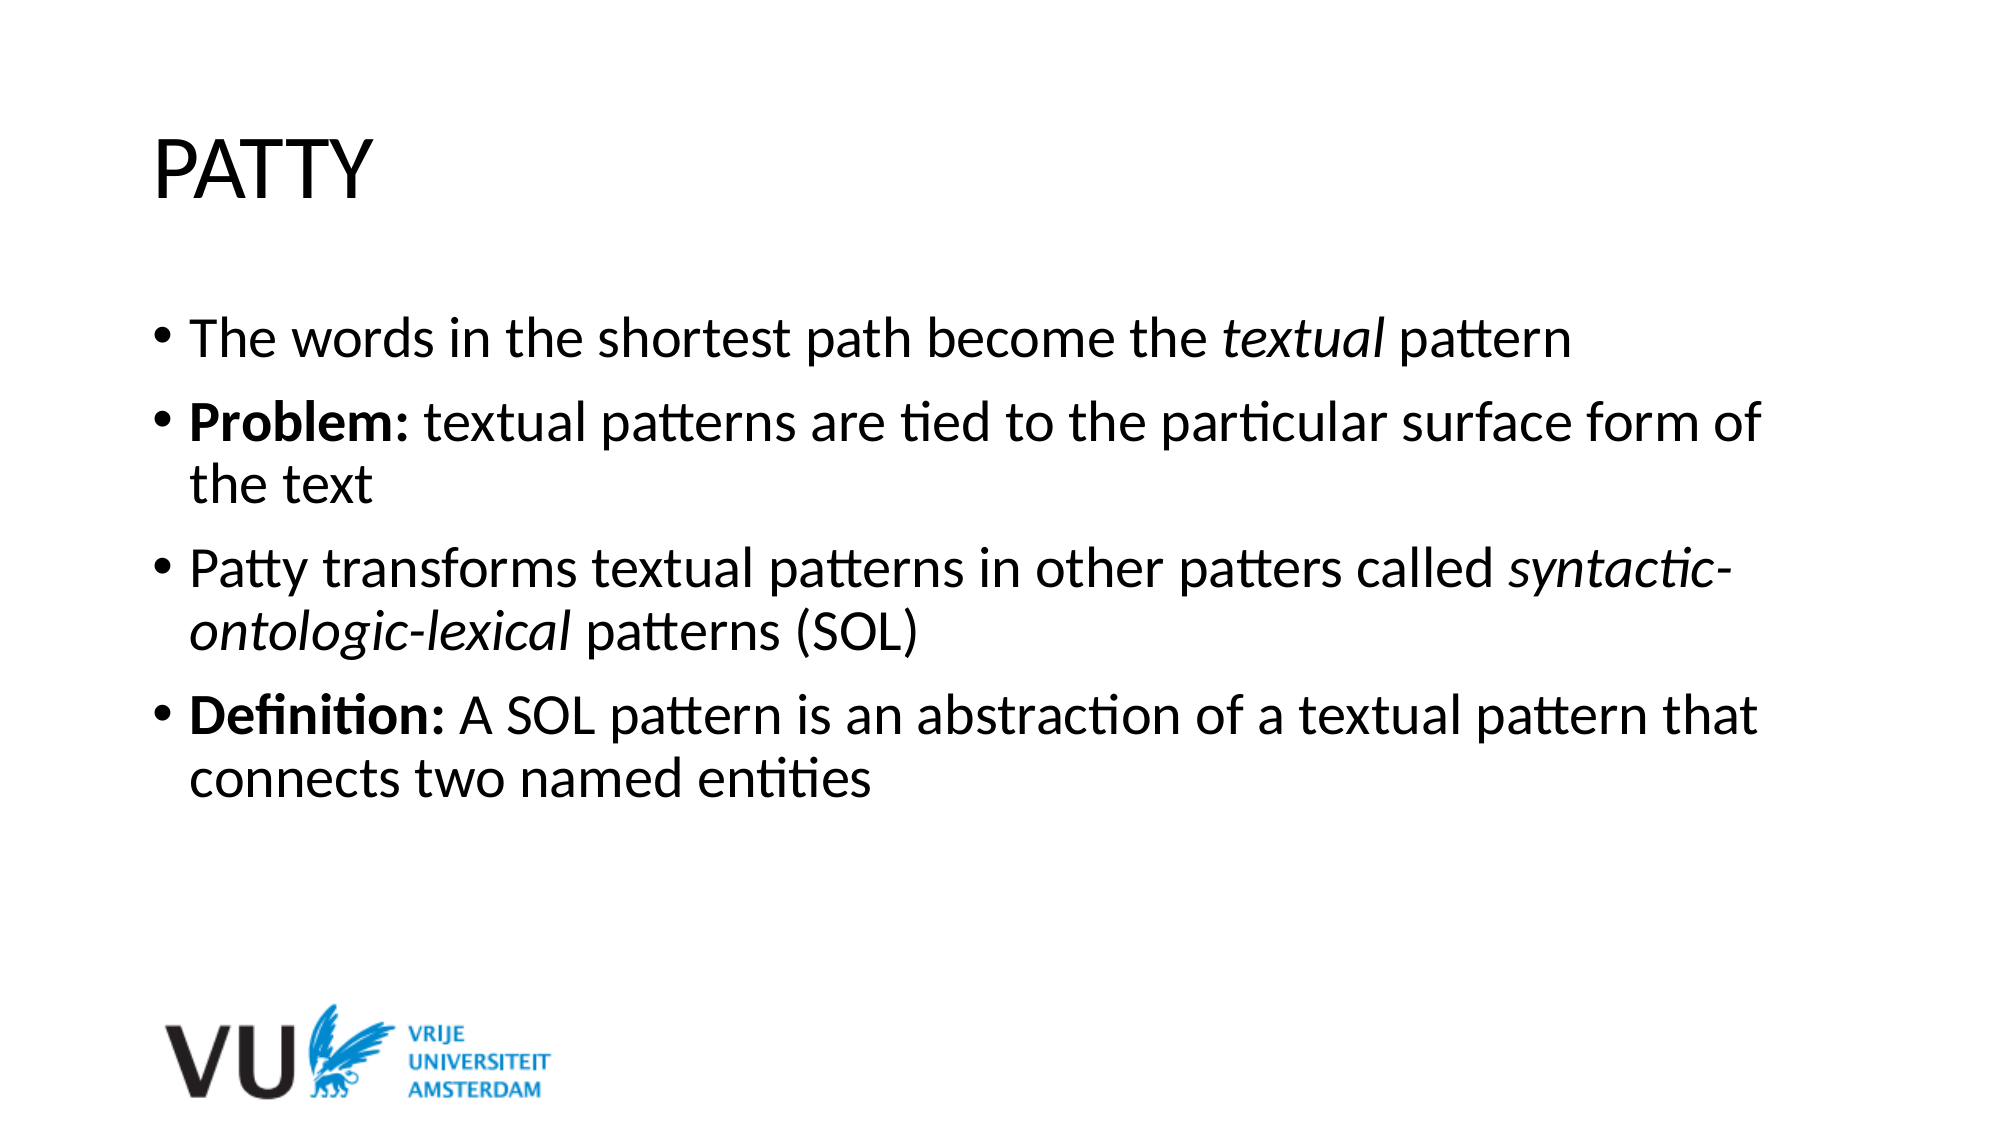

# PATTY
The words in the shortest path become the textual pattern
Problem: textual patterns are tied to the particular surface form of the text
Patty transforms textual patterns in other patters called syntactic-ontologic-lexical patterns (SOL)
Definition: A SOL pattern is an abstraction of a textual pattern that connects two named entities